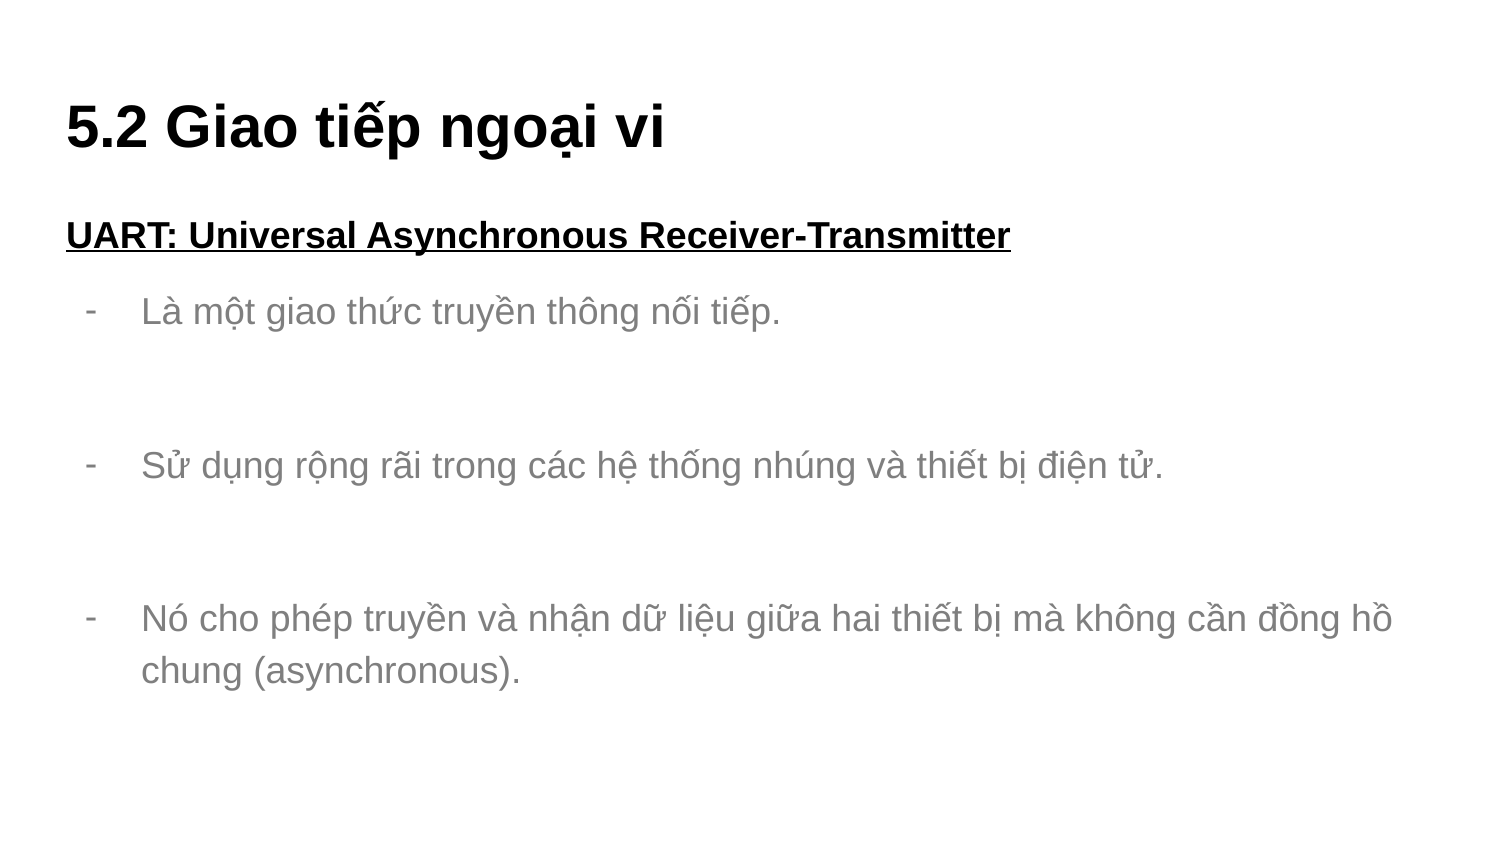

# 5.2 Giao tiếp ngoại vi

UART: Universal Asynchronous Receiver-Transmitter
Là một giao thức truyền thông nối tiếp.

Sử dụng rộng rãi trong các hệ thống nhúng và thiết bị điện tử.

Nó cho phép truyền và nhận dữ liệu giữa hai thiết bị mà không cần đồng hồ chung (asynchronous).